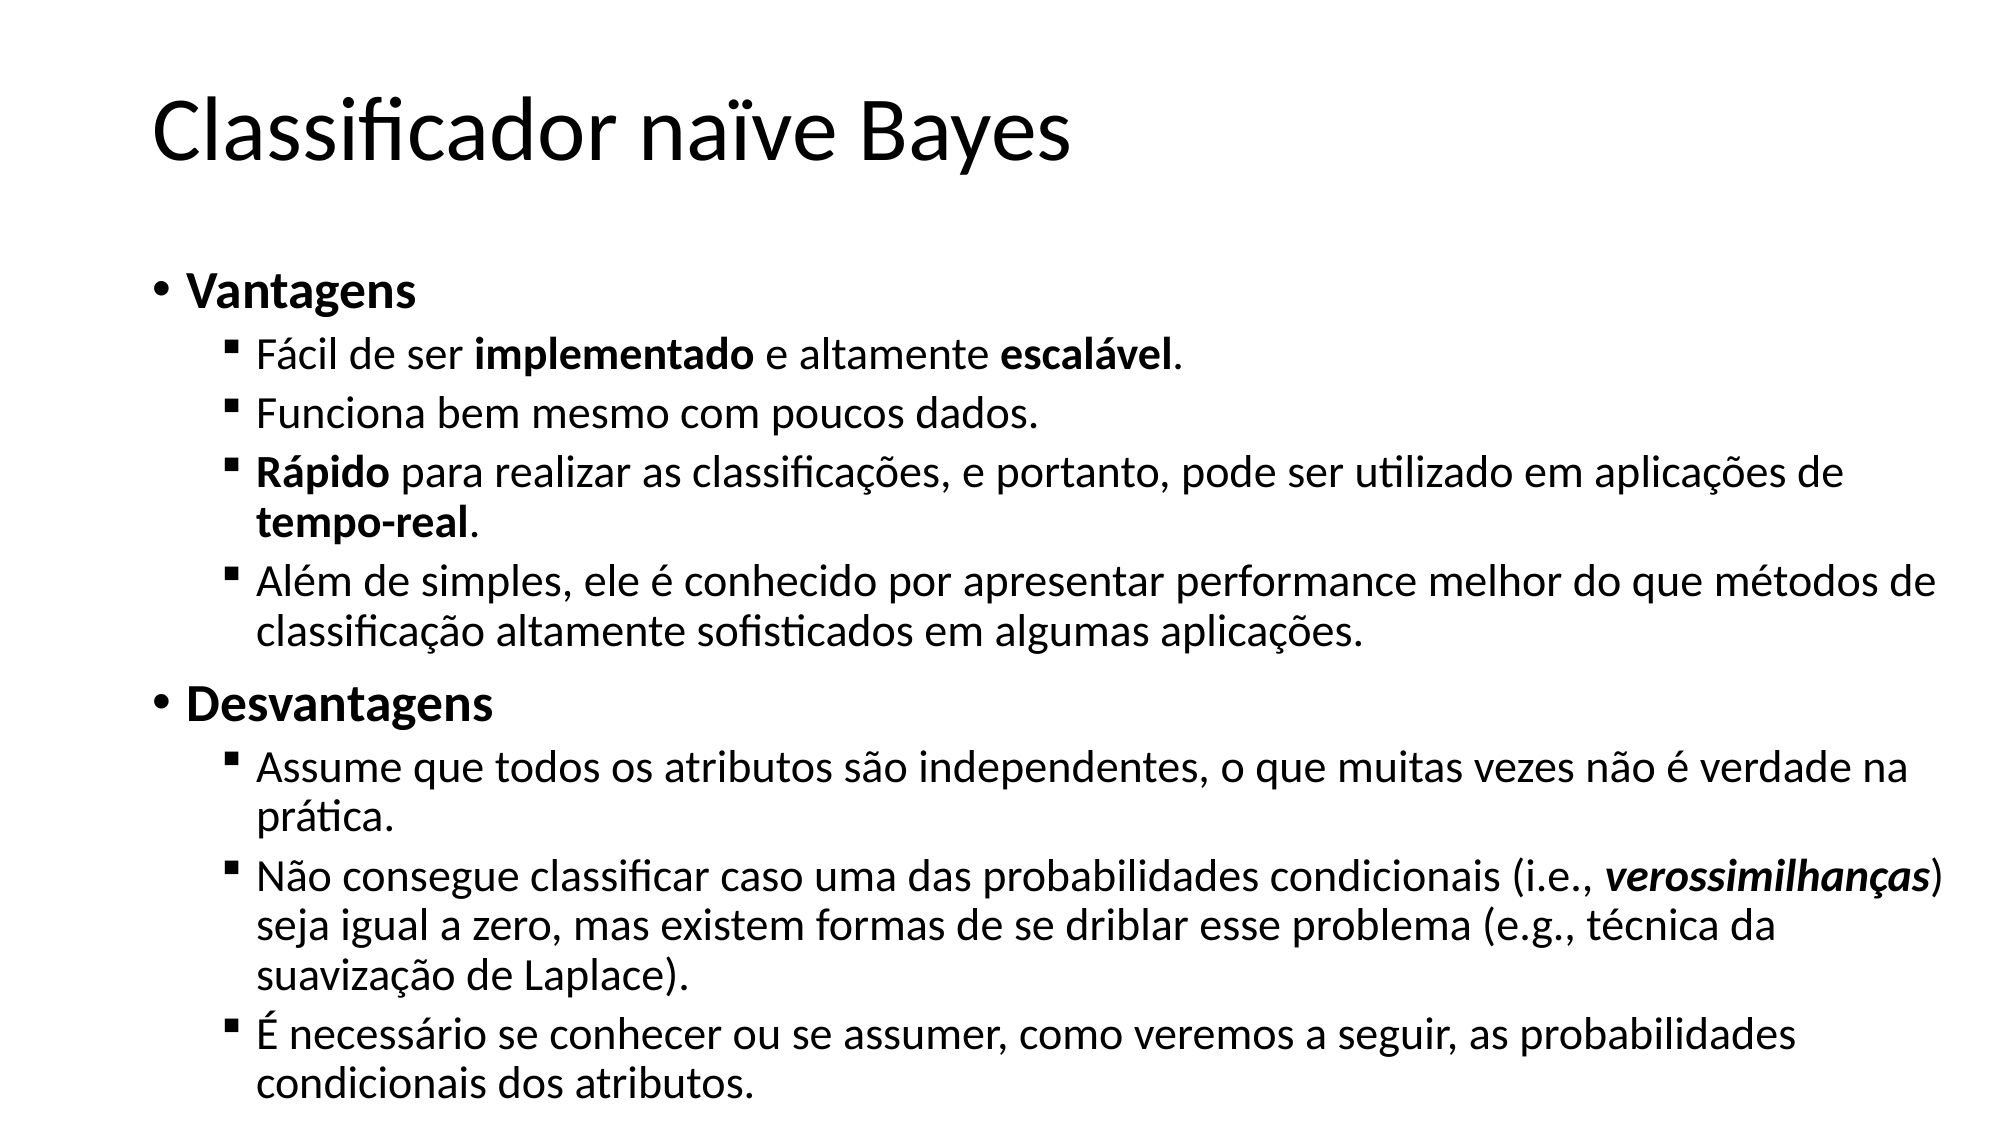

# Classificador naïve Bayes
Vantagens
Fácil de ser implementado e altamente escalável.
Funciona bem mesmo com poucos dados.
Rápido para realizar as classificações, e portanto, pode ser utilizado em aplicações de tempo-real.
Além de simples, ele é conhecido por apresentar performance melhor do que métodos de classificação altamente sofisticados em algumas aplicações.
Desvantagens
Assume que todos os atributos são independentes, o que muitas vezes não é verdade na prática.
Não consegue classificar caso uma das probabilidades condicionais (i.e., verossimilhanças) seja igual a zero, mas existem formas de se driblar esse problema (e.g., técnica da suavização de Laplace).
É necessário se conhecer ou se assumer, como veremos a seguir, as probabilidades condicionais dos atributos.